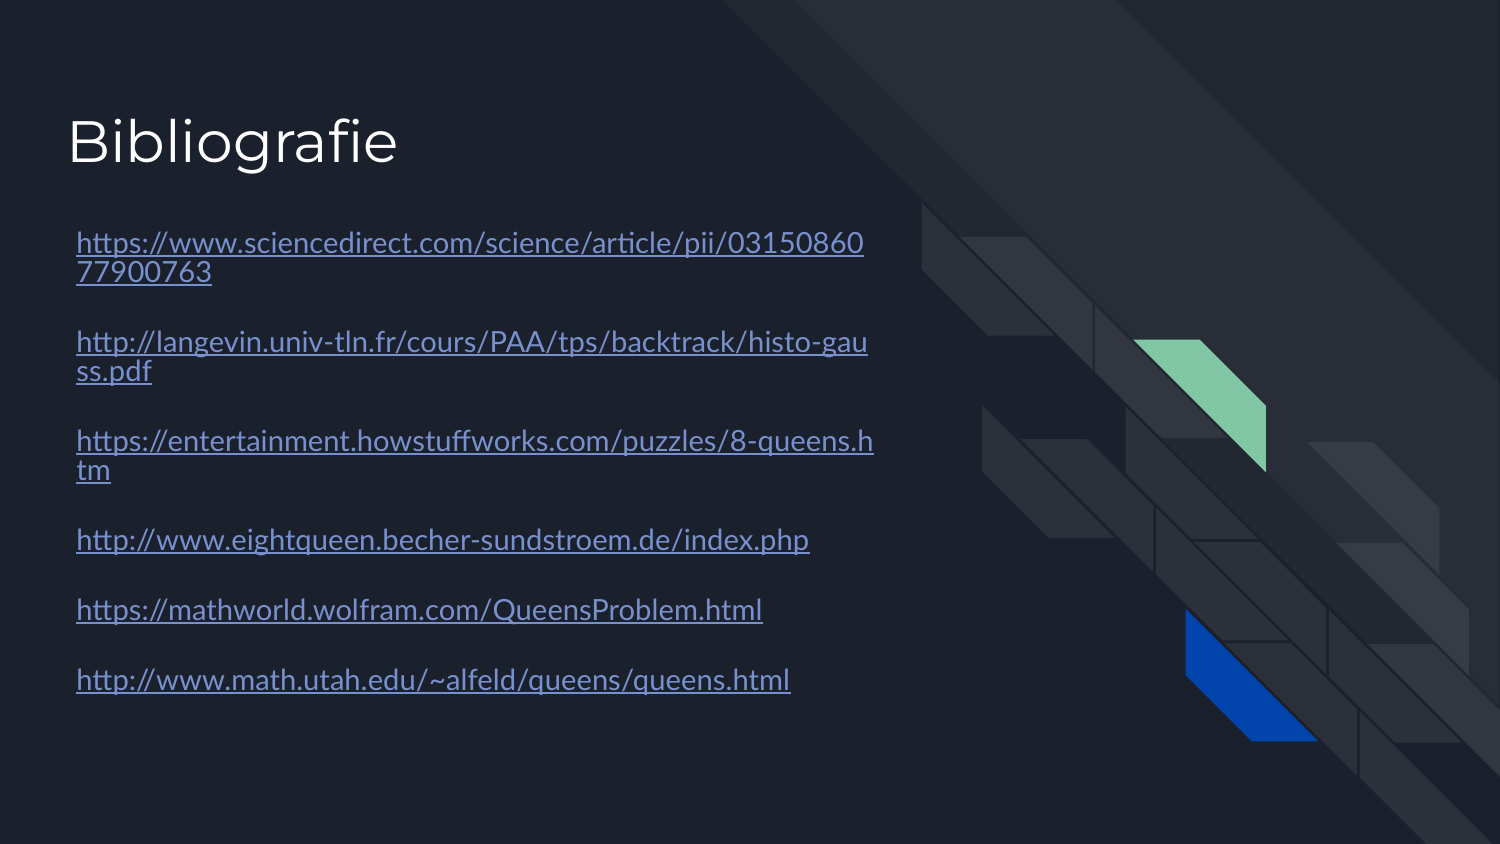

# Bibliografie
https://www.sciencedirect.com/science/article/pii/0315086077900763

http://langevin.univ-tln.fr/cours/PAA/tps/backtrack/histo-gauss.pdf

https://entertainment.howstuffworks.com/puzzles/8-queens.htm

http://www.eightqueen.becher-sundstroem.de/index.php

https://mathworld.wolfram.com/QueensProblem.html

http://www.math.utah.edu/~alfeld/queens/queens.html